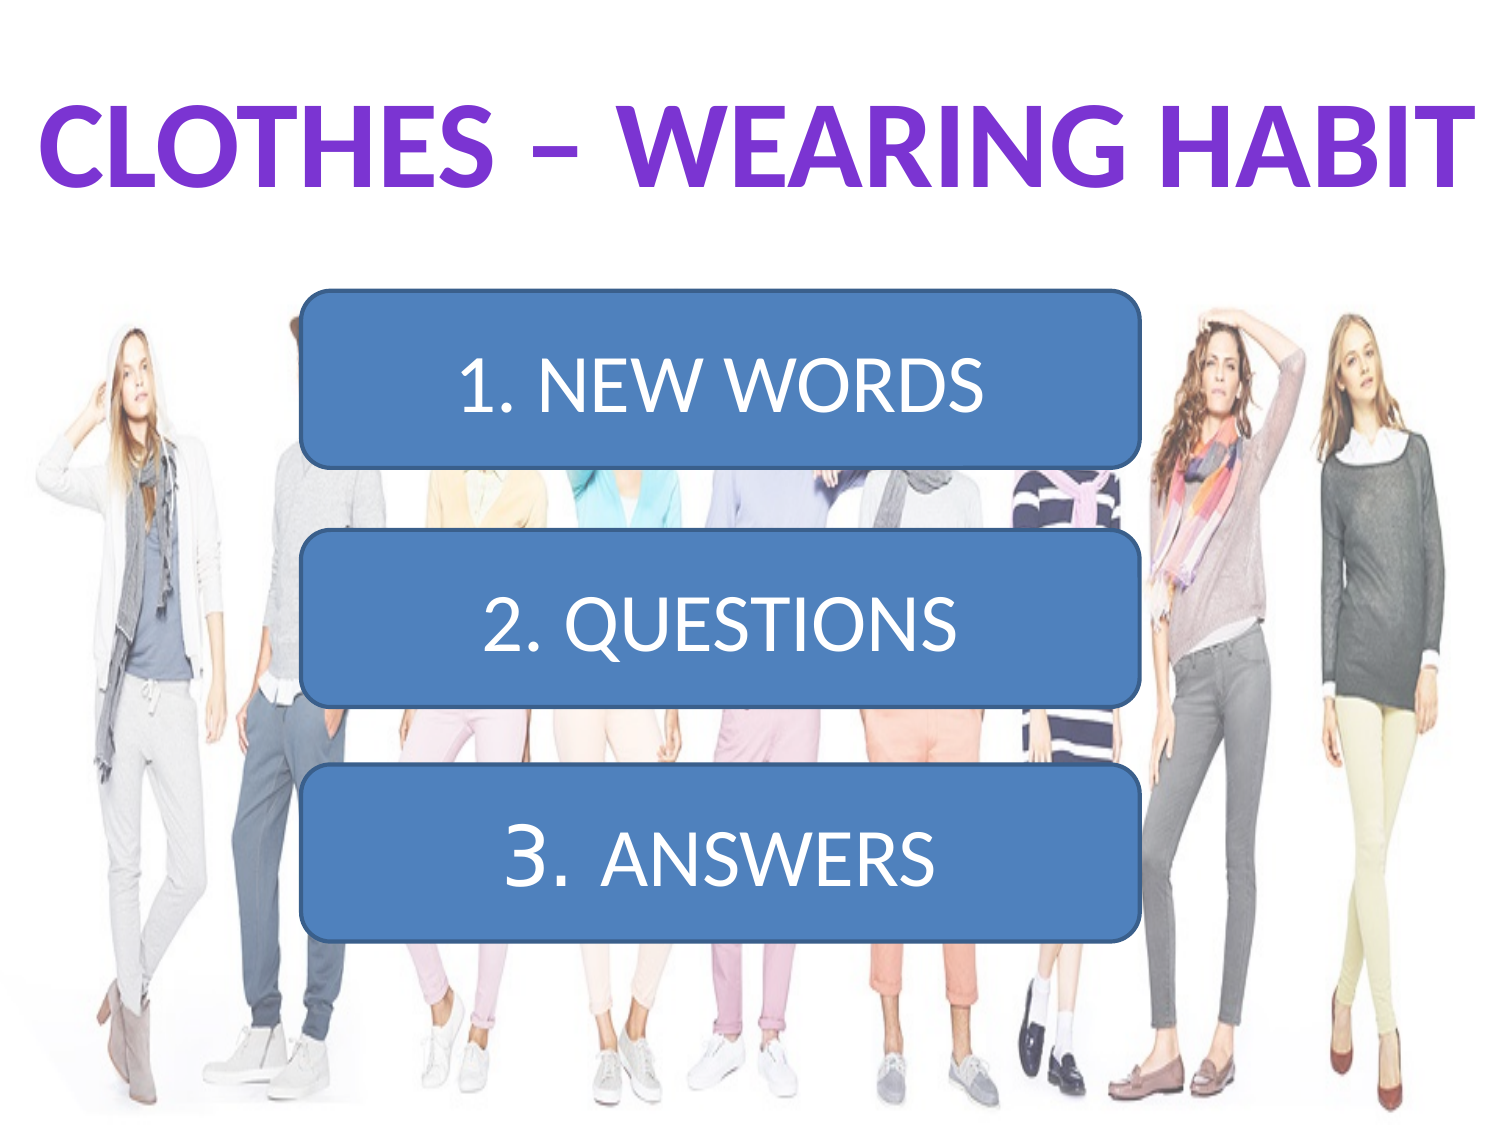

Clothes – Wearing habit
1. NEW WORDS
2. QUESTIONS
3. ANSWERS